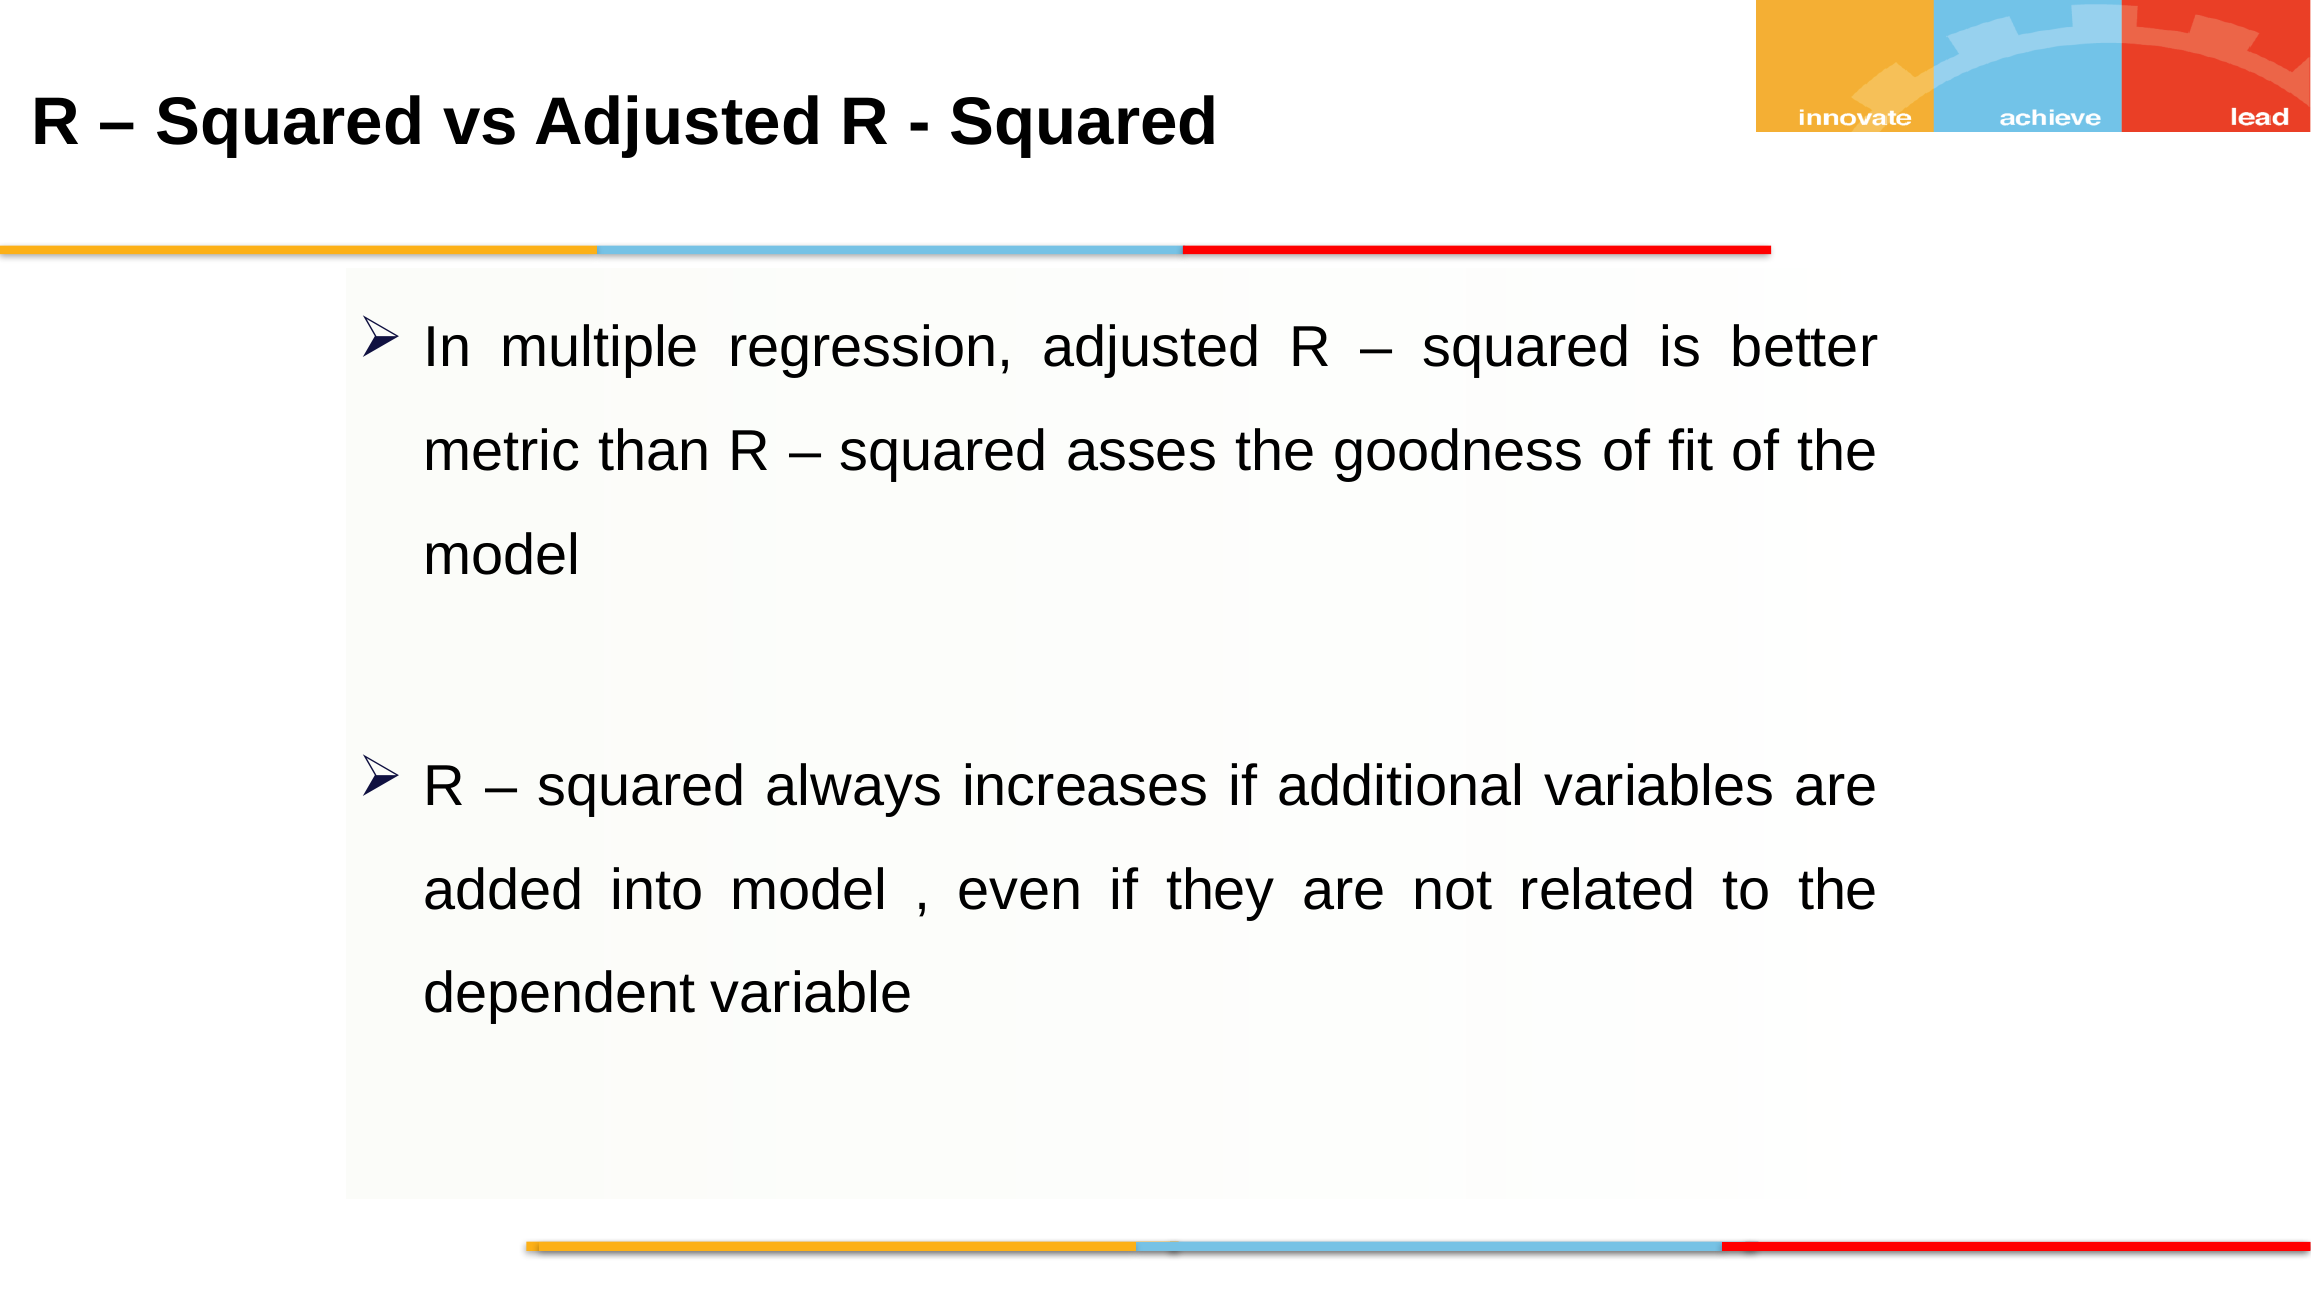

R – Squared vs Adjusted R - Squared
In multiple regression, adjusted R – squared is better metric than R – squared asses the goodness of fit of the model

R – squared always increases if additional variables are added into model , even if they are not related to the dependent variable